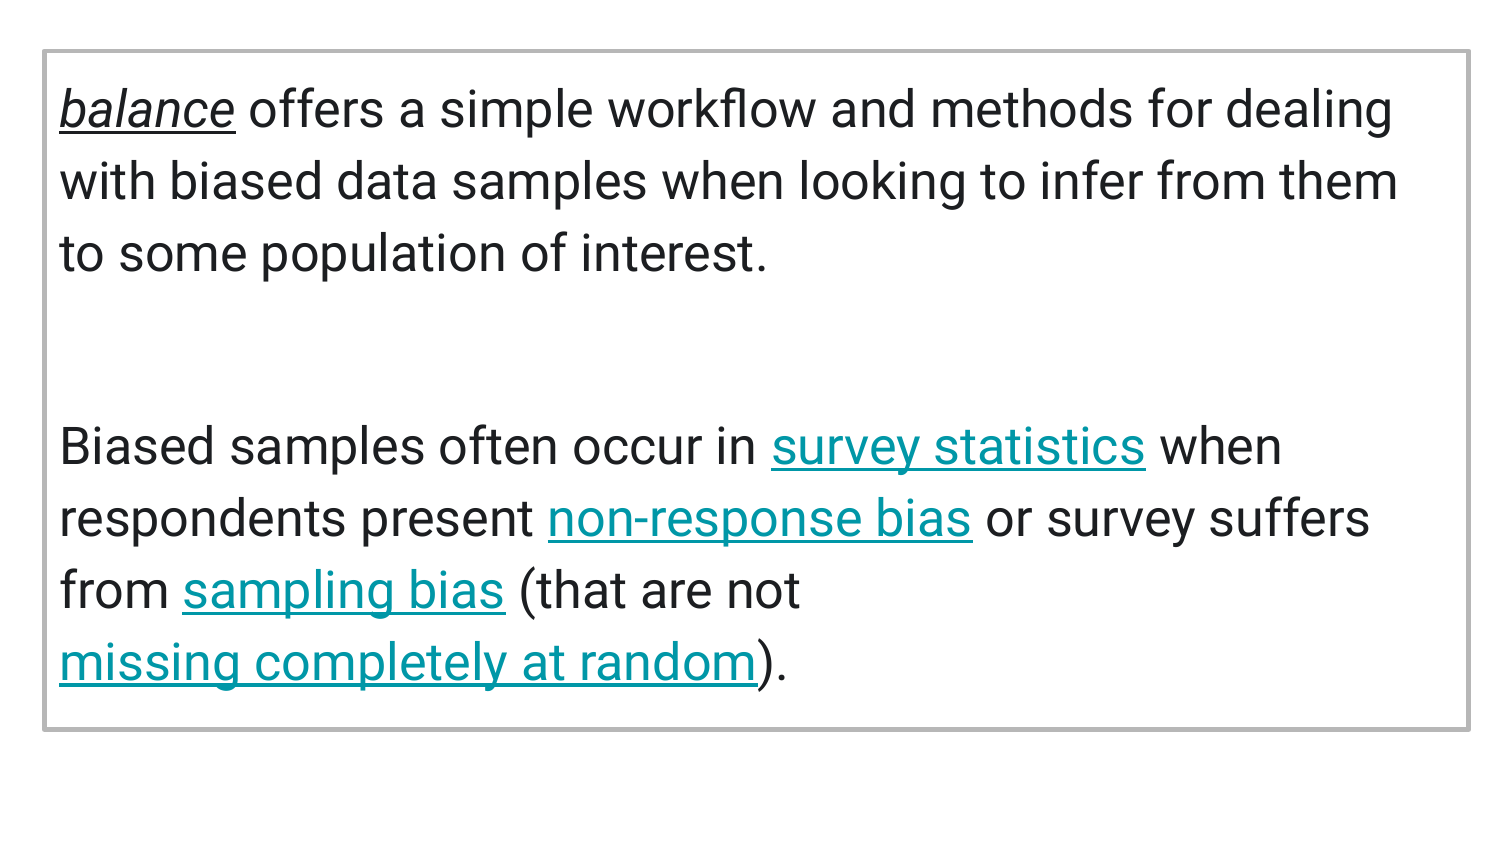

balance offers a simple workflow and methods for dealing with biased data samples when looking to infer from them to some population of interest.

Biased samples often occur in survey statistics when respondents present non-response bias or survey suffers from sampling bias (that are not missing completely at random).